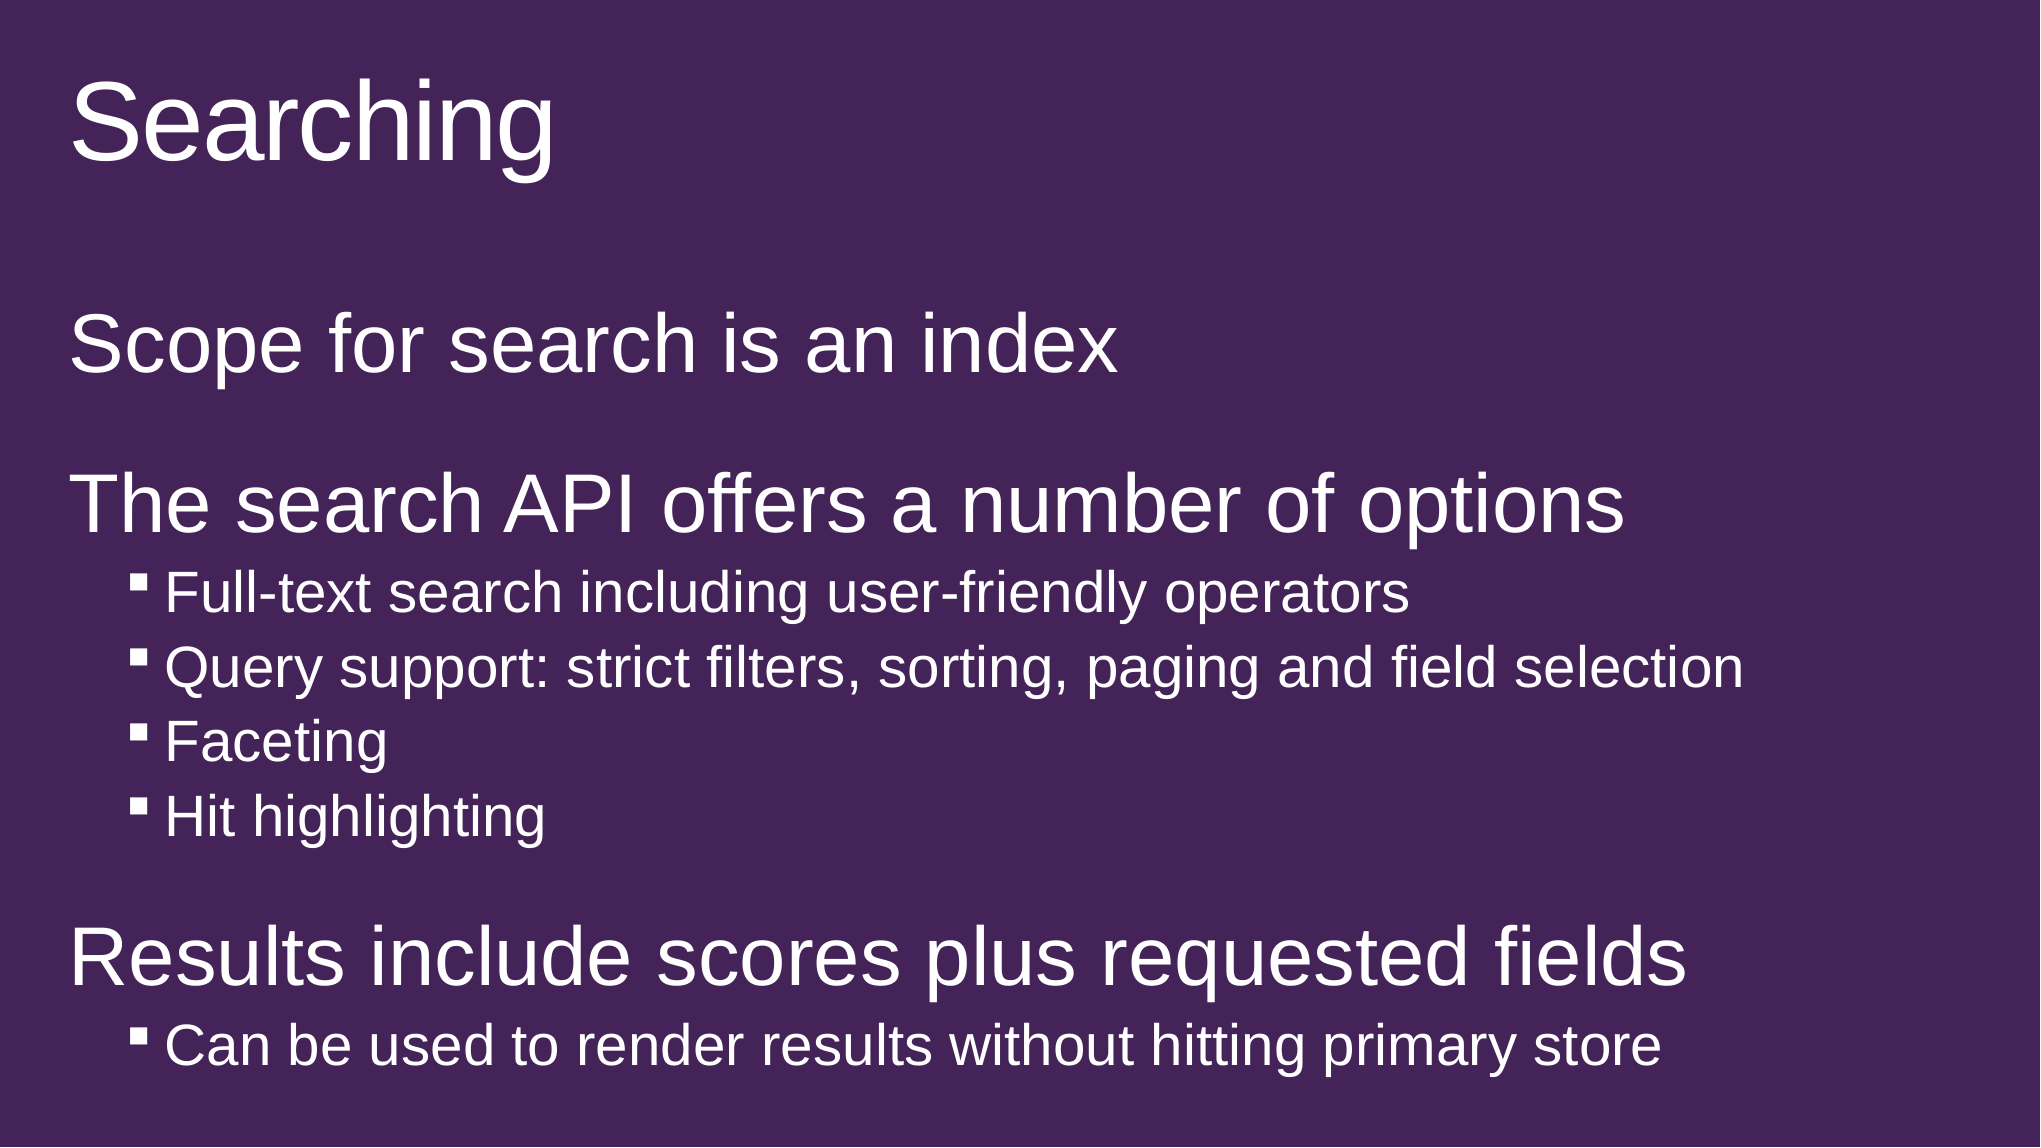

# Searching

Scope for search is an index

The search API offers a number of options
Full-text search including user-friendly operators
Query support: strict filters, sorting, paging and field selection
Faceting
Hit highlighting

Results include scores plus requested fields
Can be used to render results without hitting primary store